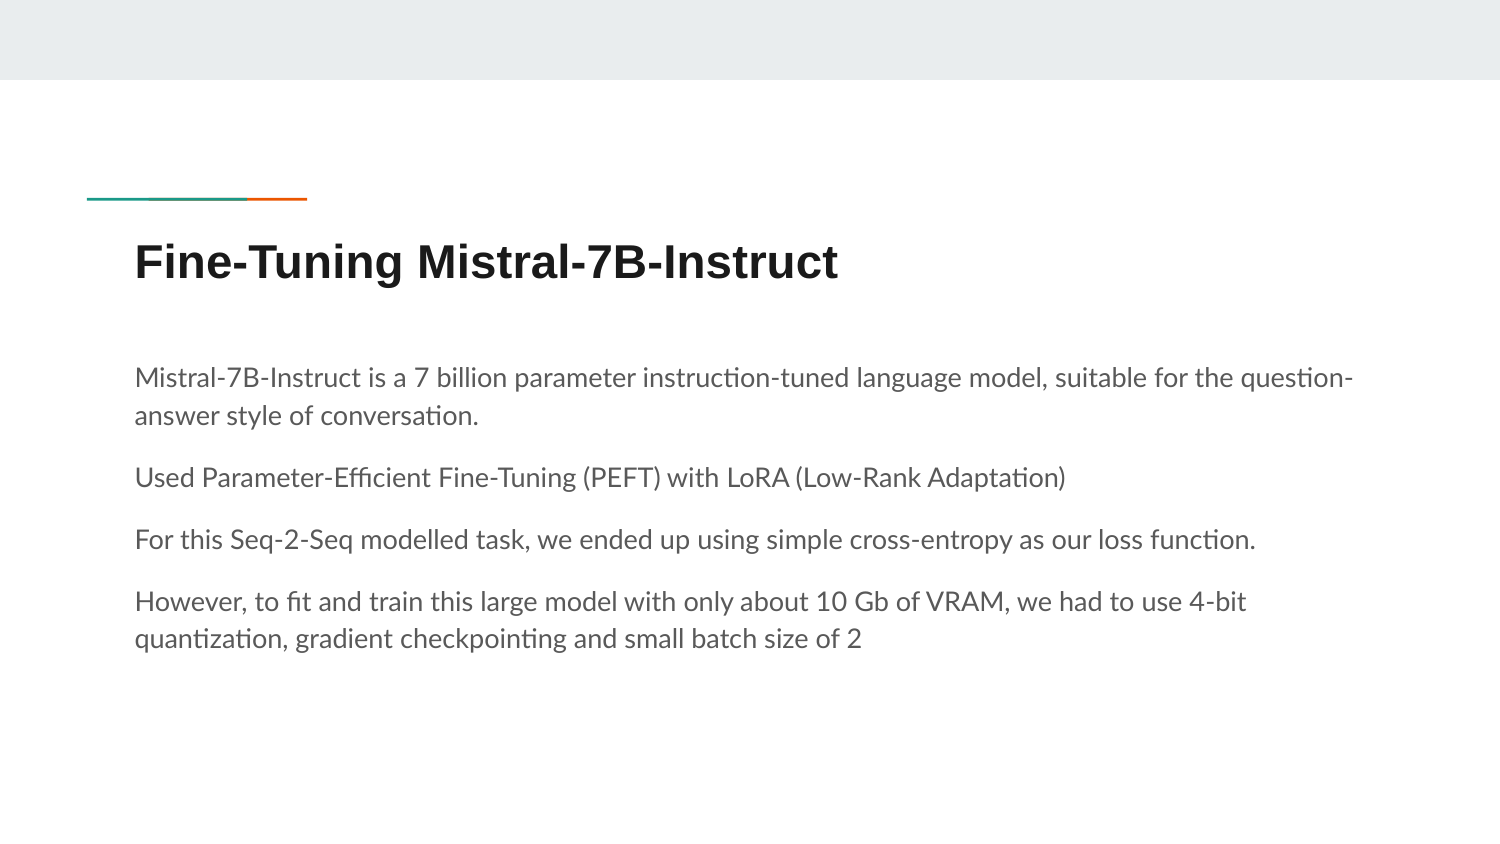

# Fine-Tuning Mistral-7B-Instruct
Mistral-7B-Instruct is a 7 billion parameter instruction-tuned language model, suitable for the question-answer style of conversation.
Used Parameter-Efficient Fine-Tuning (PEFT) with LoRA (Low-Rank Adaptation)
For this Seq-2-Seq modelled task, we ended up using simple cross-entropy as our loss function.
However, to fit and train this large model with only about 10 Gb of VRAM, we had to use 4-bit quantization, gradient checkpointing and small batch size of 2